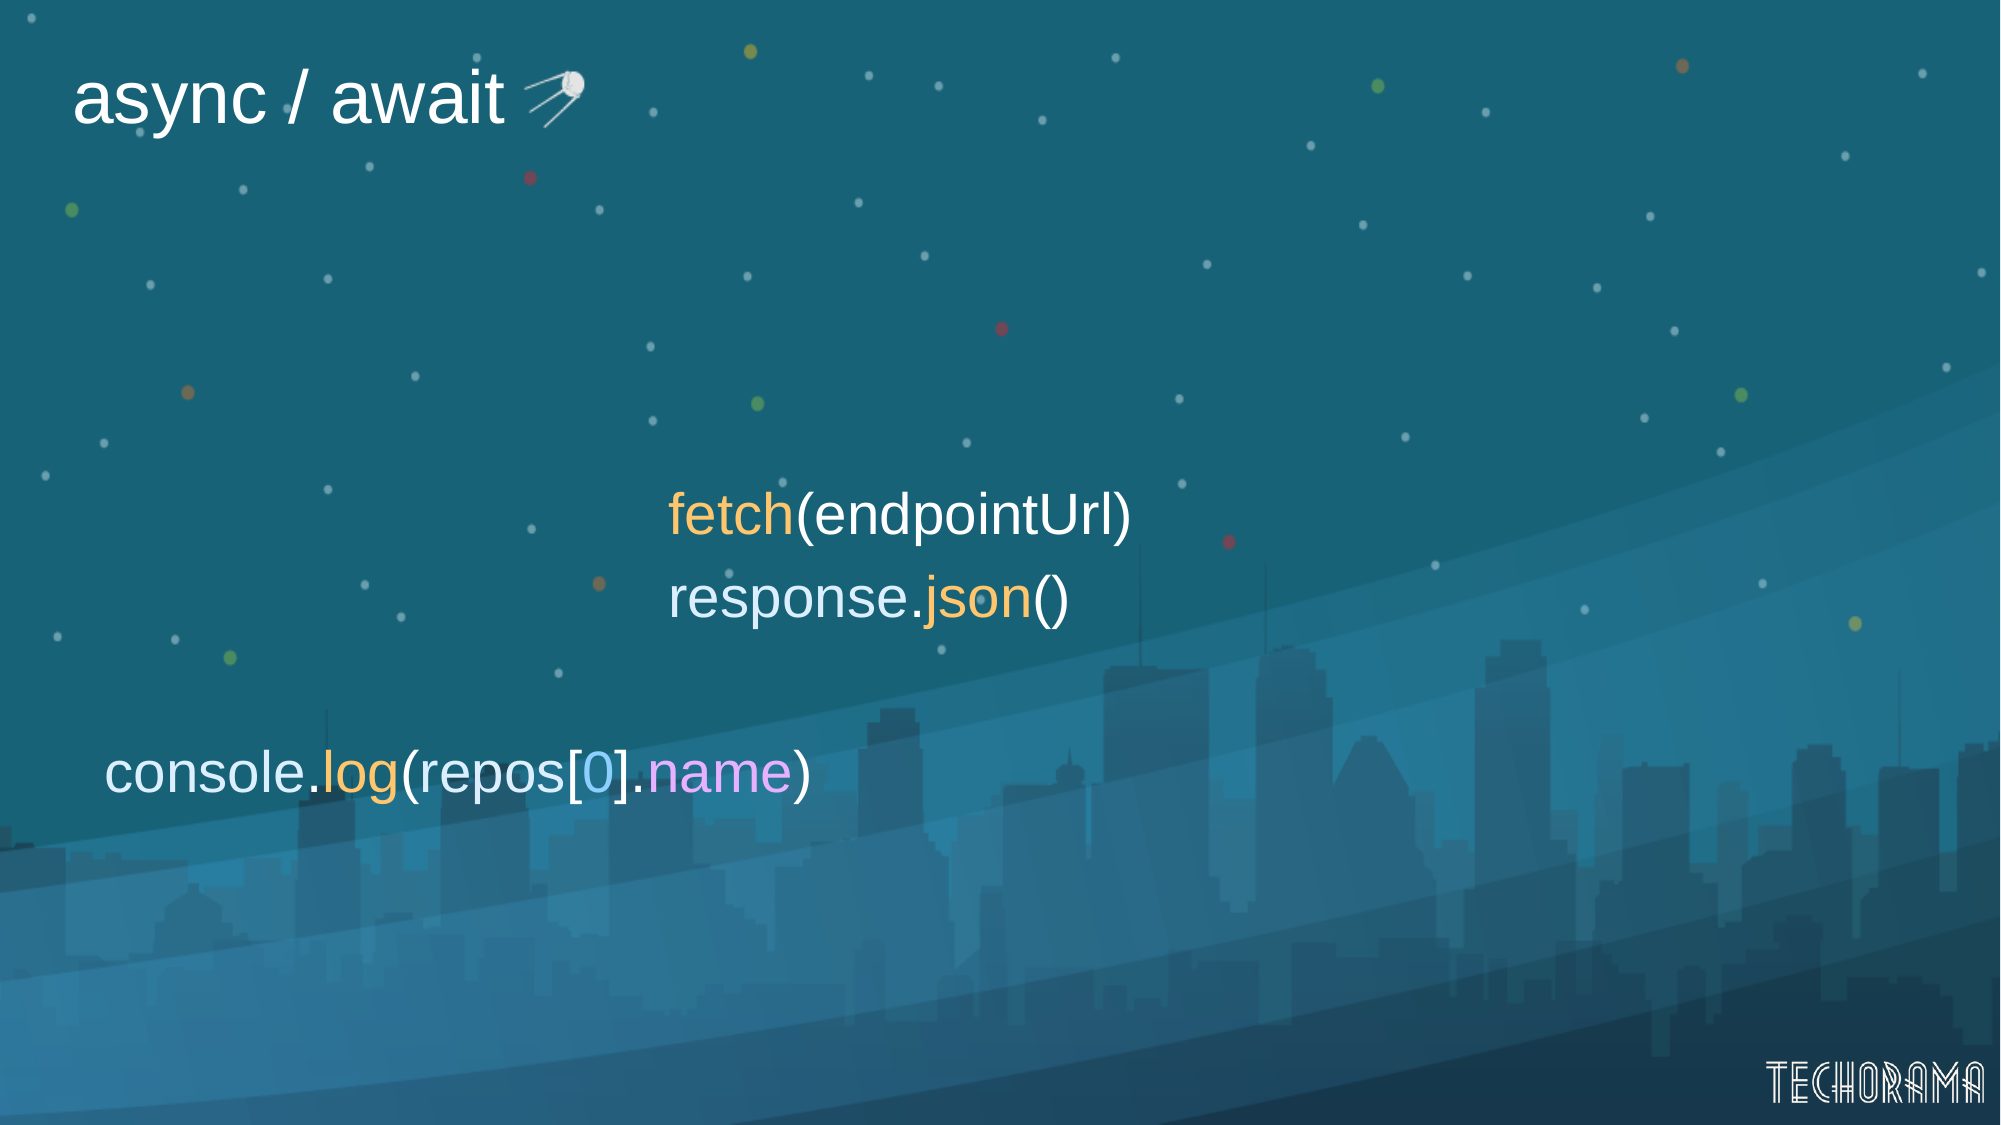

# async / await

  console.log(repos[0].name)

fetch(endpointUrl)
response.json()